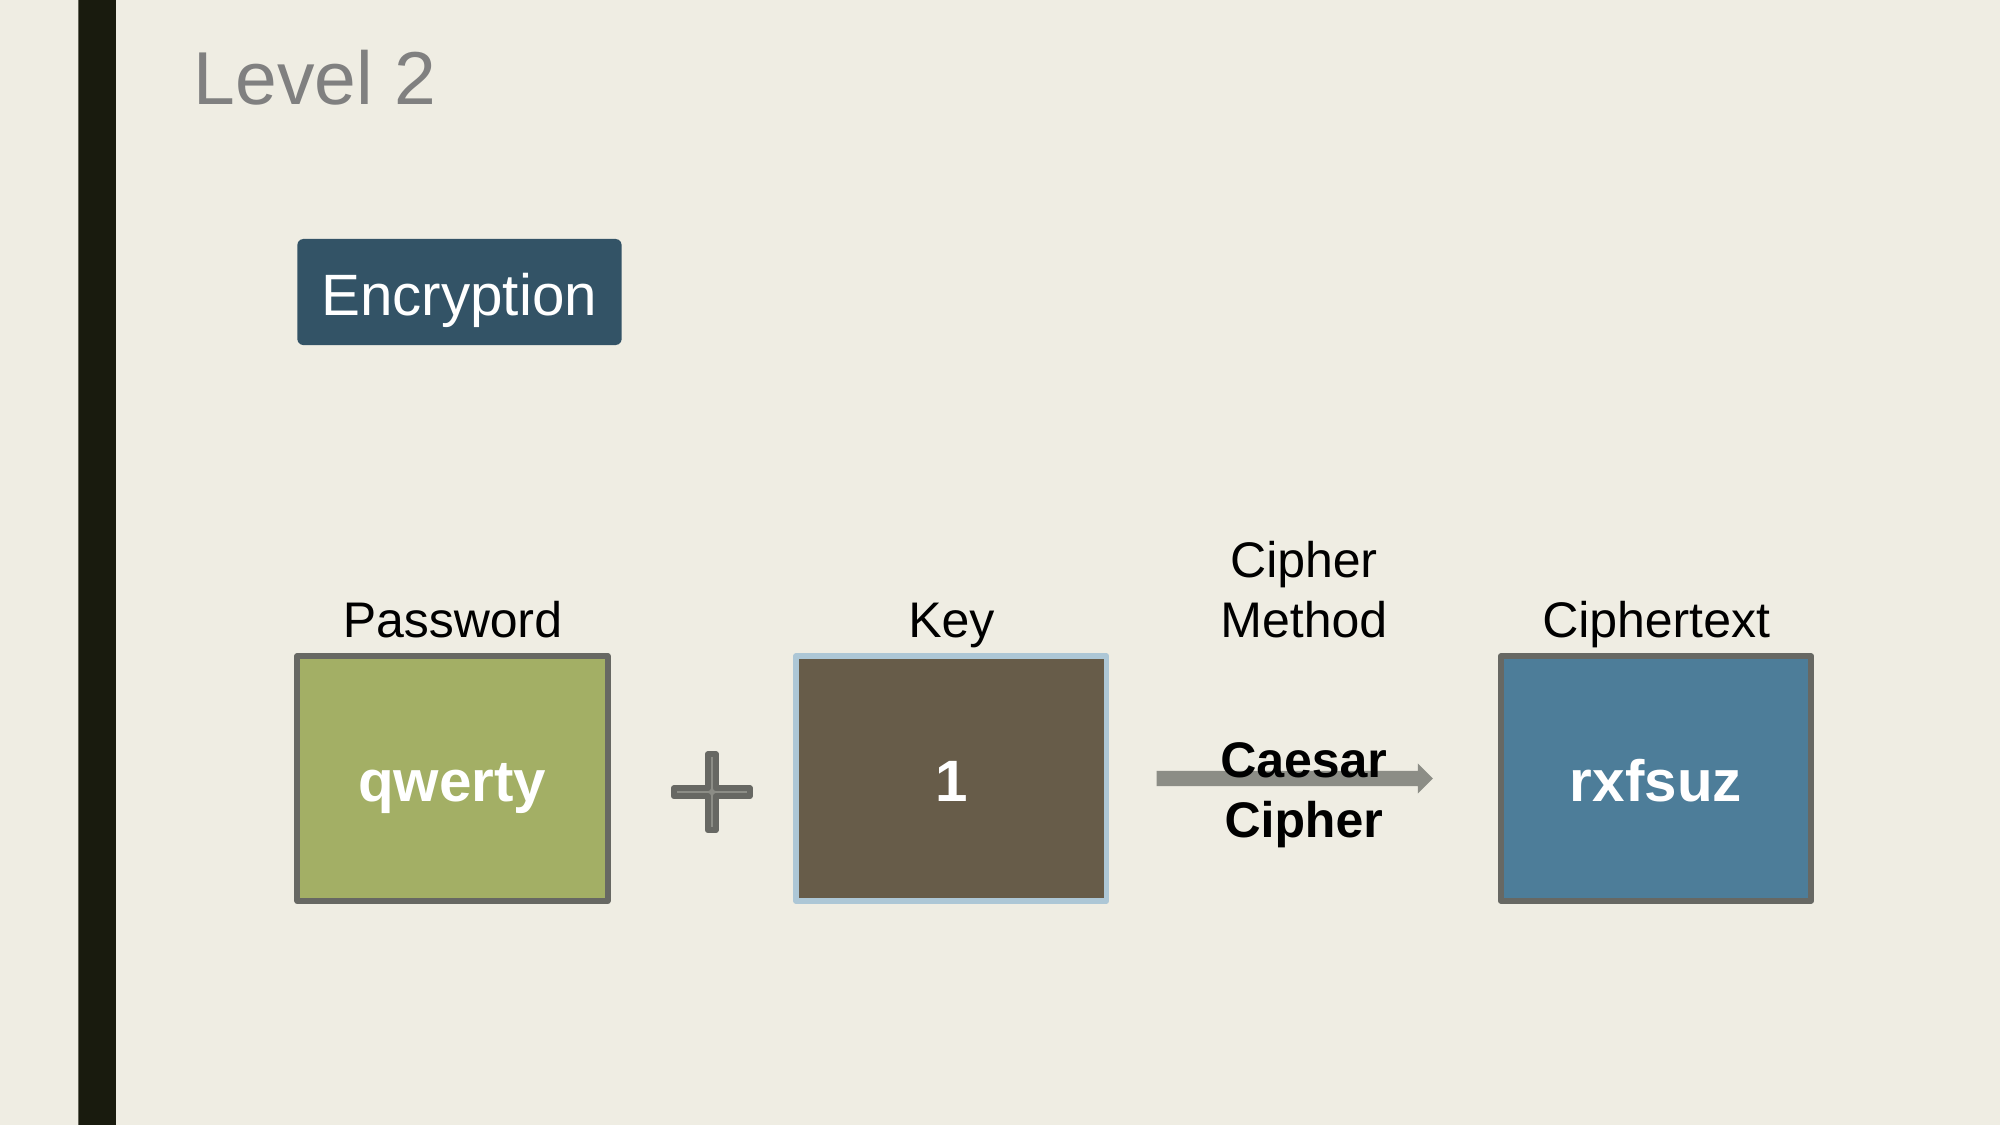

Level 2
Encryption
Cipher
Method
Key
Ciphertext
Password
Caesar
Cipher
qwerty
1
rxfsuz